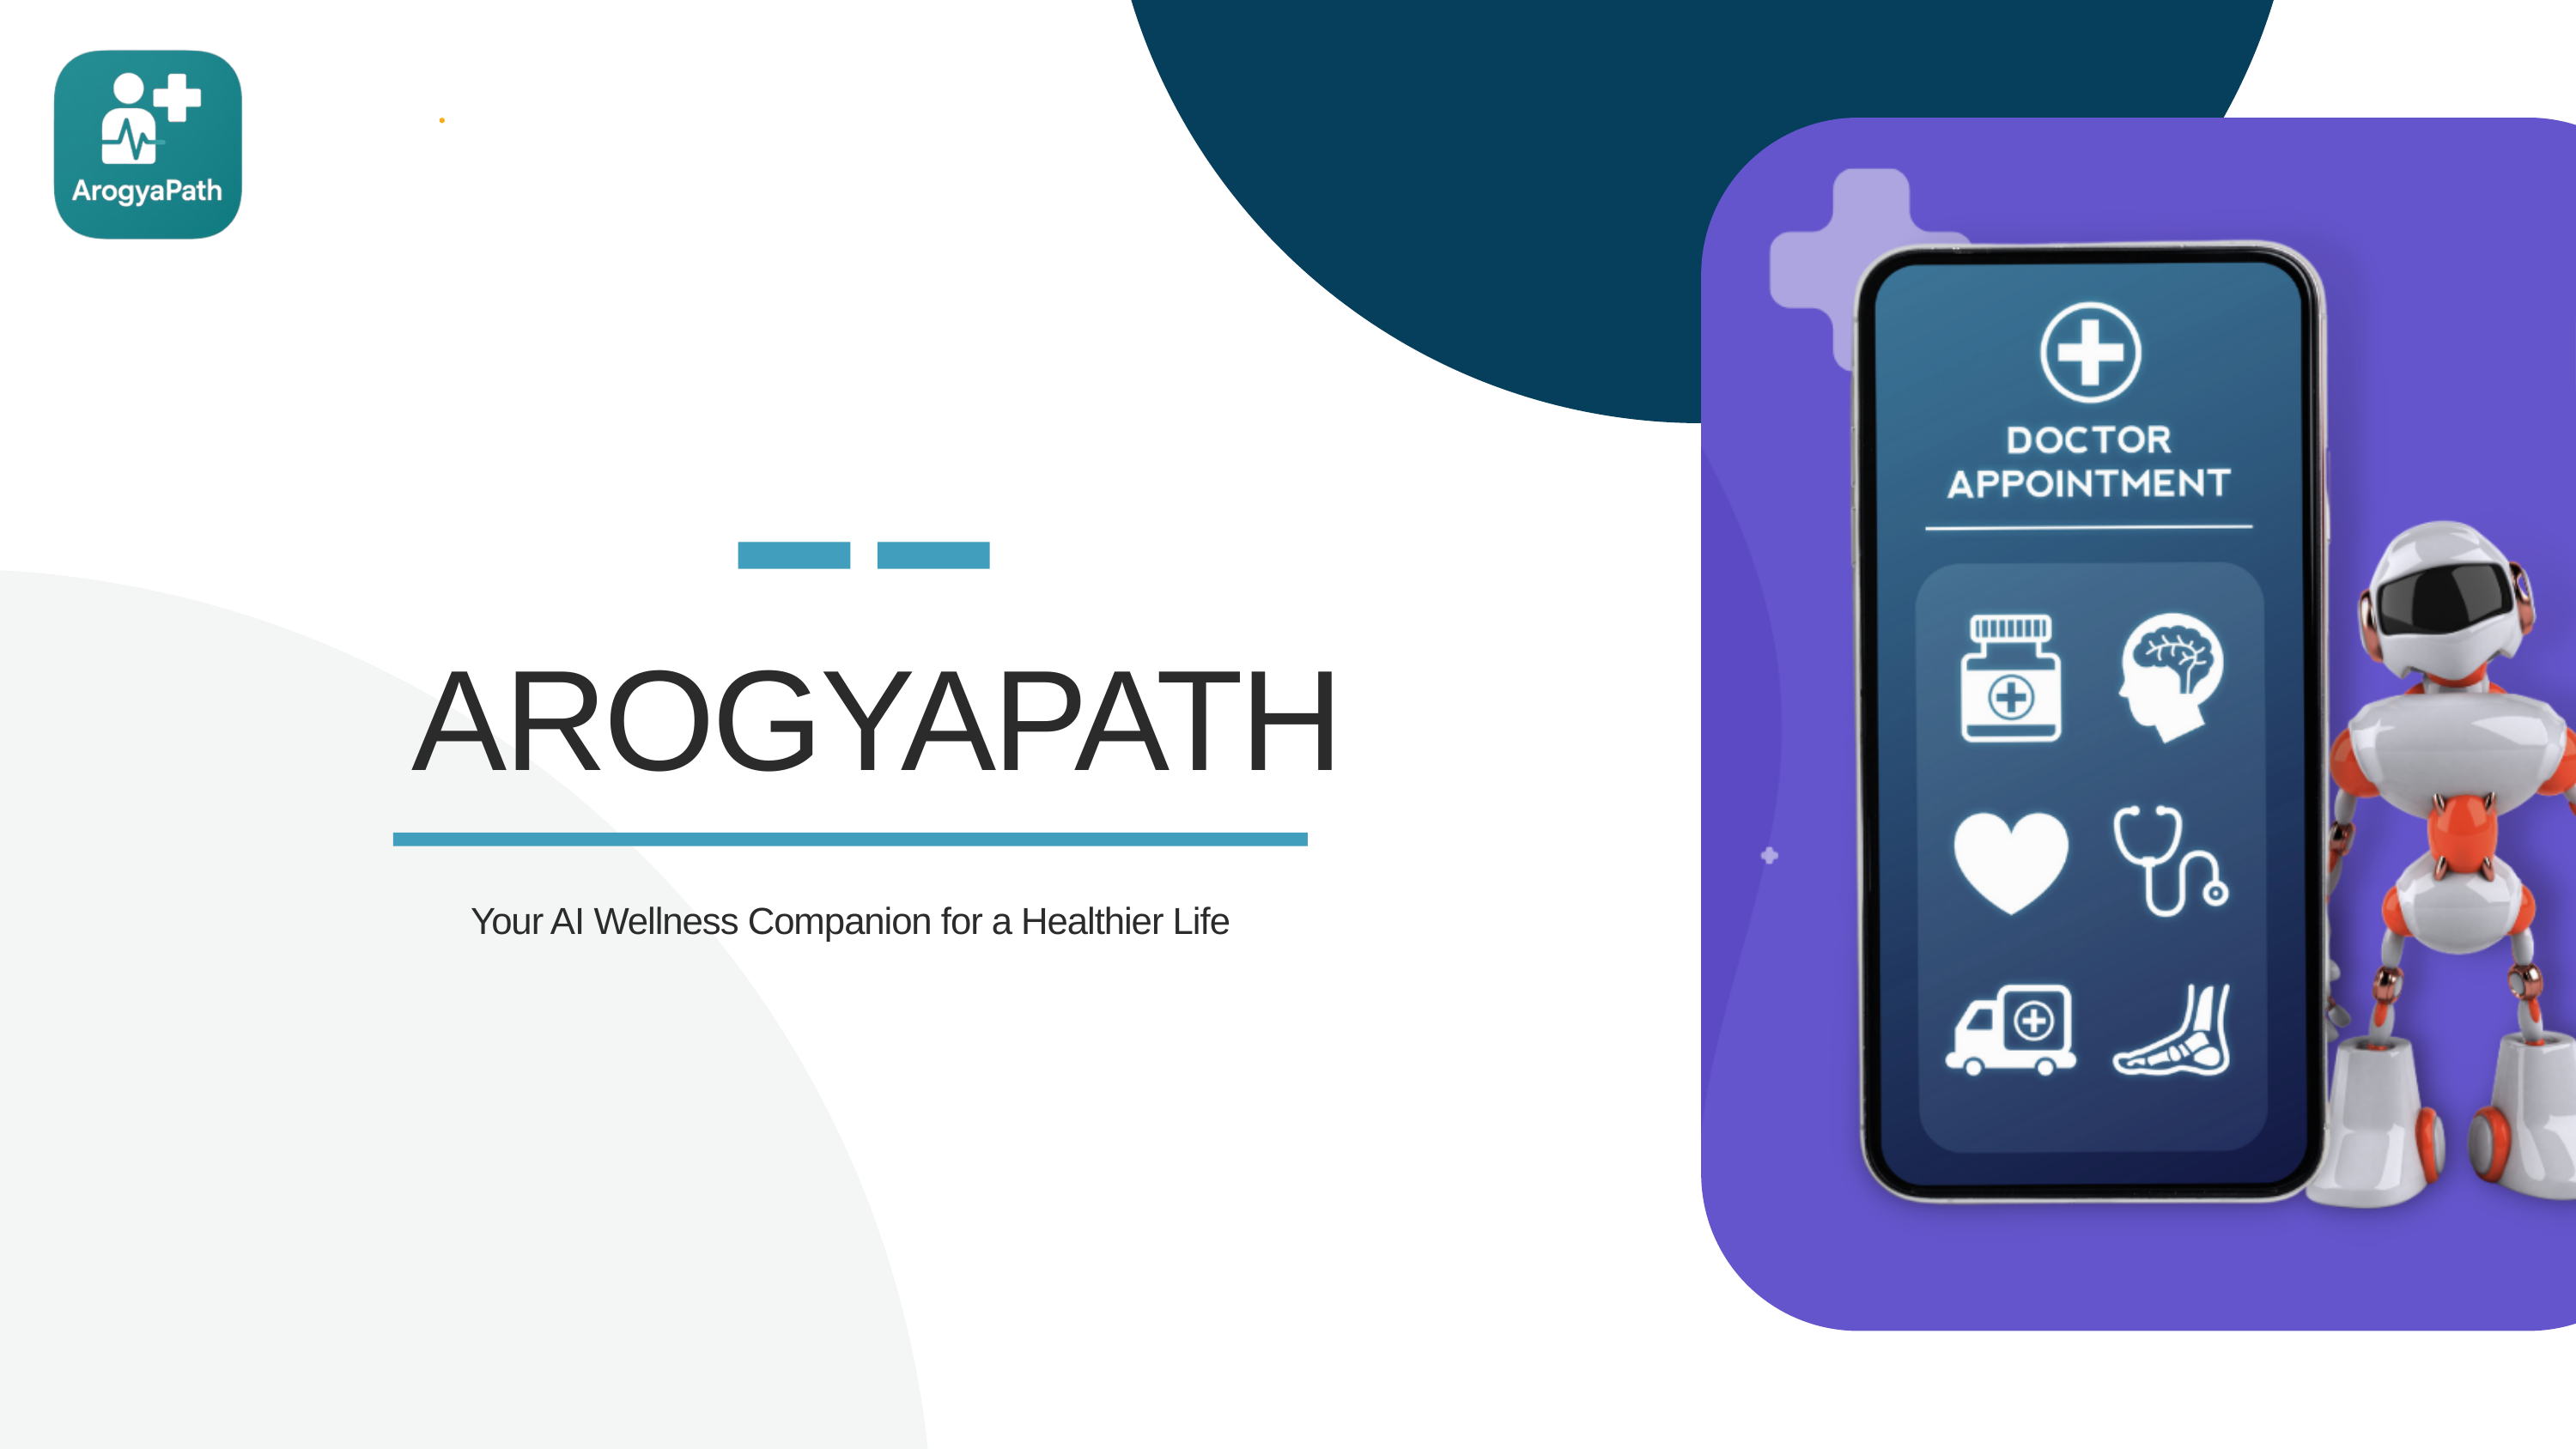

AROGYAPATH

Your AI Wellness Companion for a Healthier Life